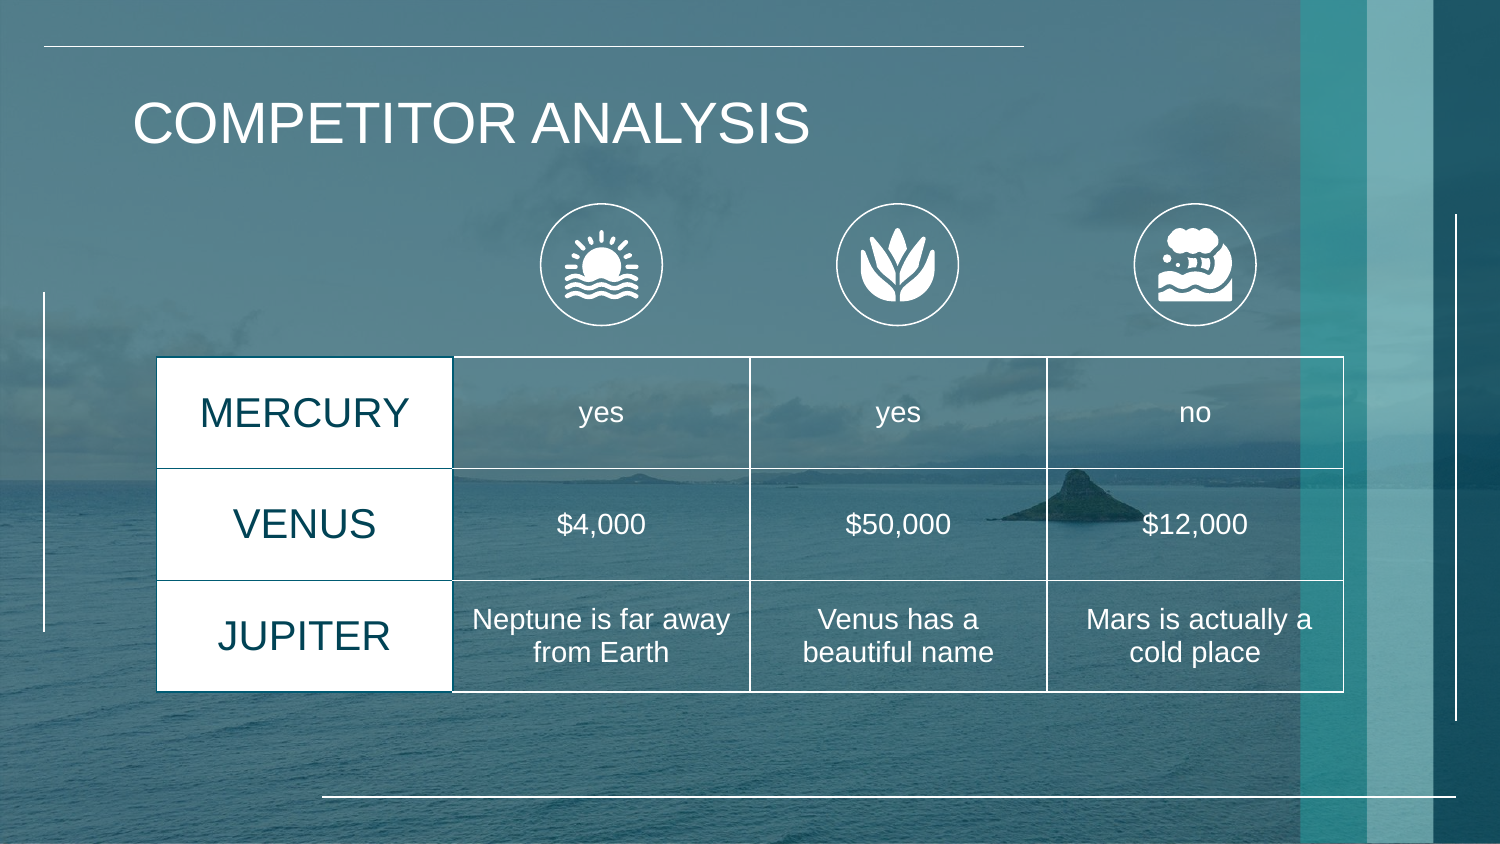

# COMPETITOR ANALYSIS

| MERCURY | yes | yes | no |
| --- | --- | --- | --- |
| VENUS | $4,000 | $50,000 | $12,000 |
| JUPITER | Neptune is far away from Earth | Venus has a beautiful name | Mars is actually a cold place |